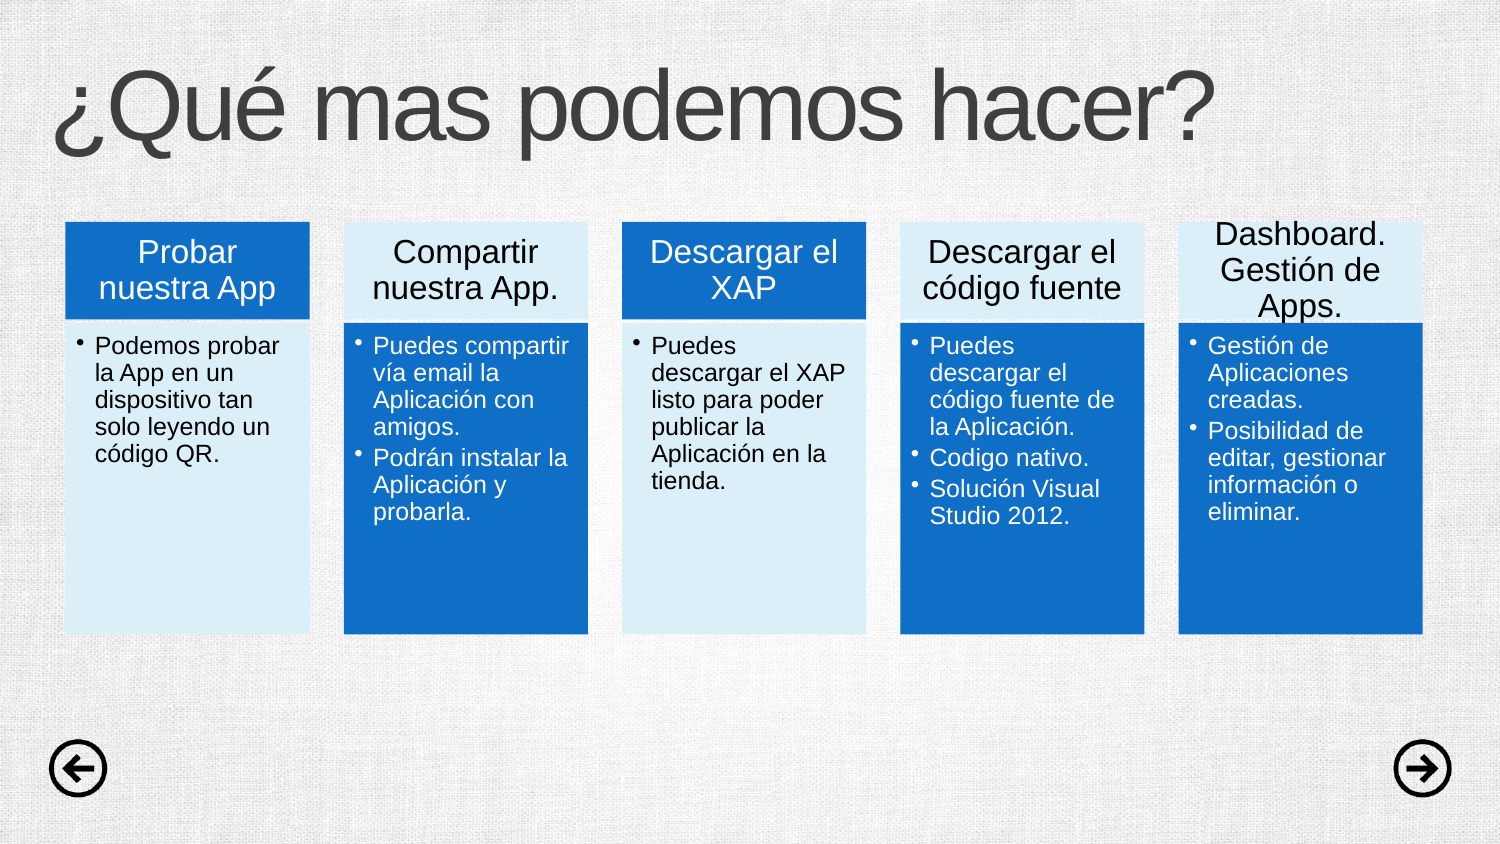

# ¿Qué mas podemos hacer?
Probar nuestra App
Podemos probar la App en un dispositivo tan solo leyendo un código QR.
Compartir nuestra App.
Puedes compartir vía email la Aplicación con amigos.
Podrán instalar la Aplicación y probarla.
Descargar el XAP
Puedes descargar el XAP listo para poder publicar la Aplicación en la tienda.
Descargar el código fuente
Puedes descargar el código fuente de la Aplicación.
Codigo nativo.
Solución Visual Studio 2012.
Dashboard. Gestión de Apps.
Gestión de Aplicaciones creadas.
Posibilidad de editar, gestionar información o eliminar.